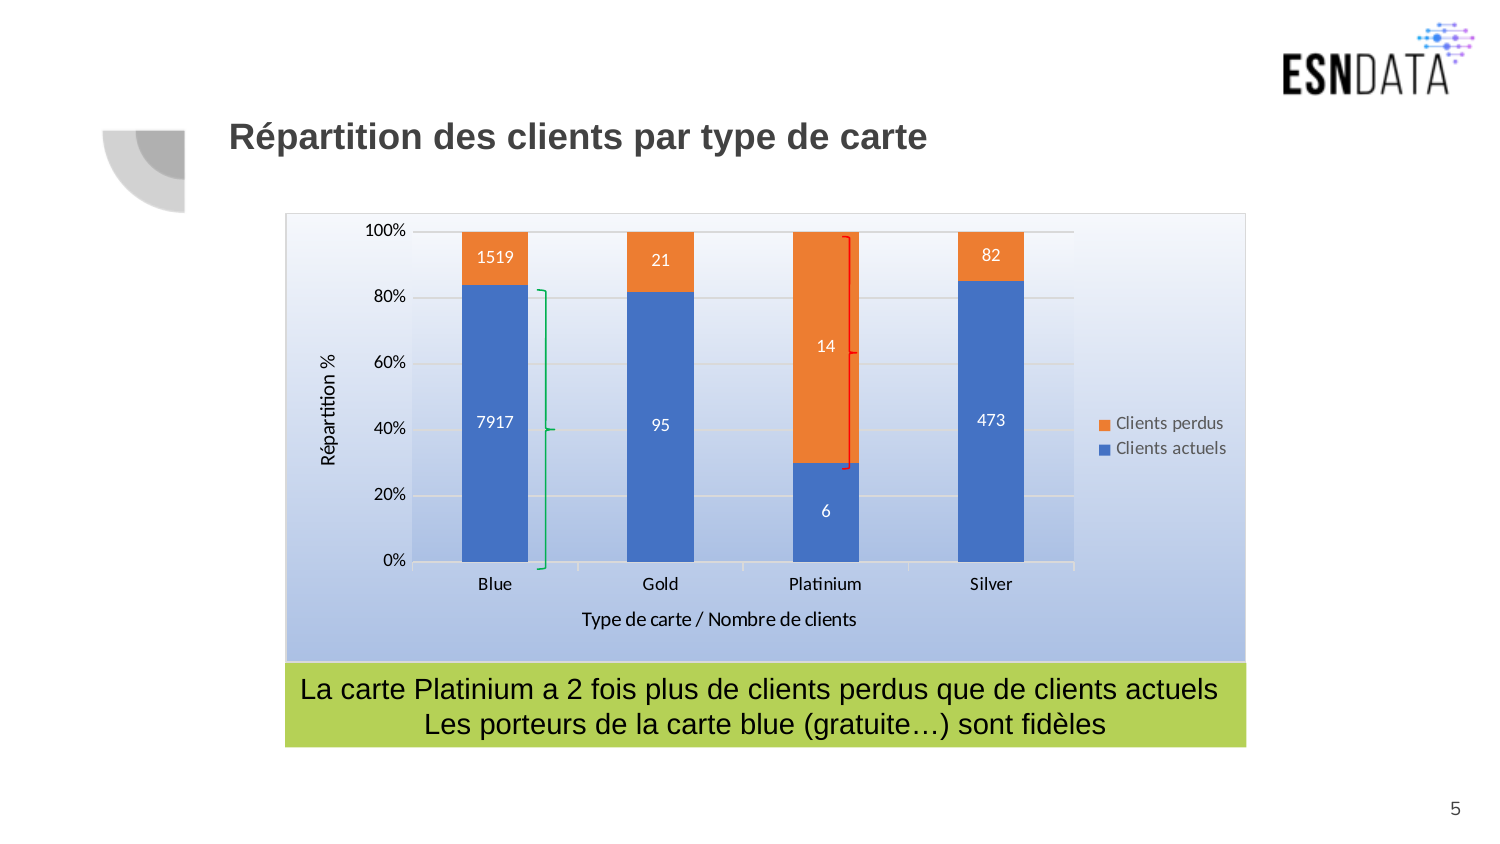

# Répartition des clients par type de carte

### Chart

| Category | Clients actuels | Clients perdus |
|---|---|---|
| Blue | 7917.0 | 1519.0 |
| Gold | 95.0 | 21.0 |
| Platinium | 6.0 | 14.0 |
| Silver | 473.0 | 82.0 |

La carte Platinium a 2 fois plus de clients perdus que de clients actuels
Les porteurs de la carte blue (gratuite…) sont fidèles
5